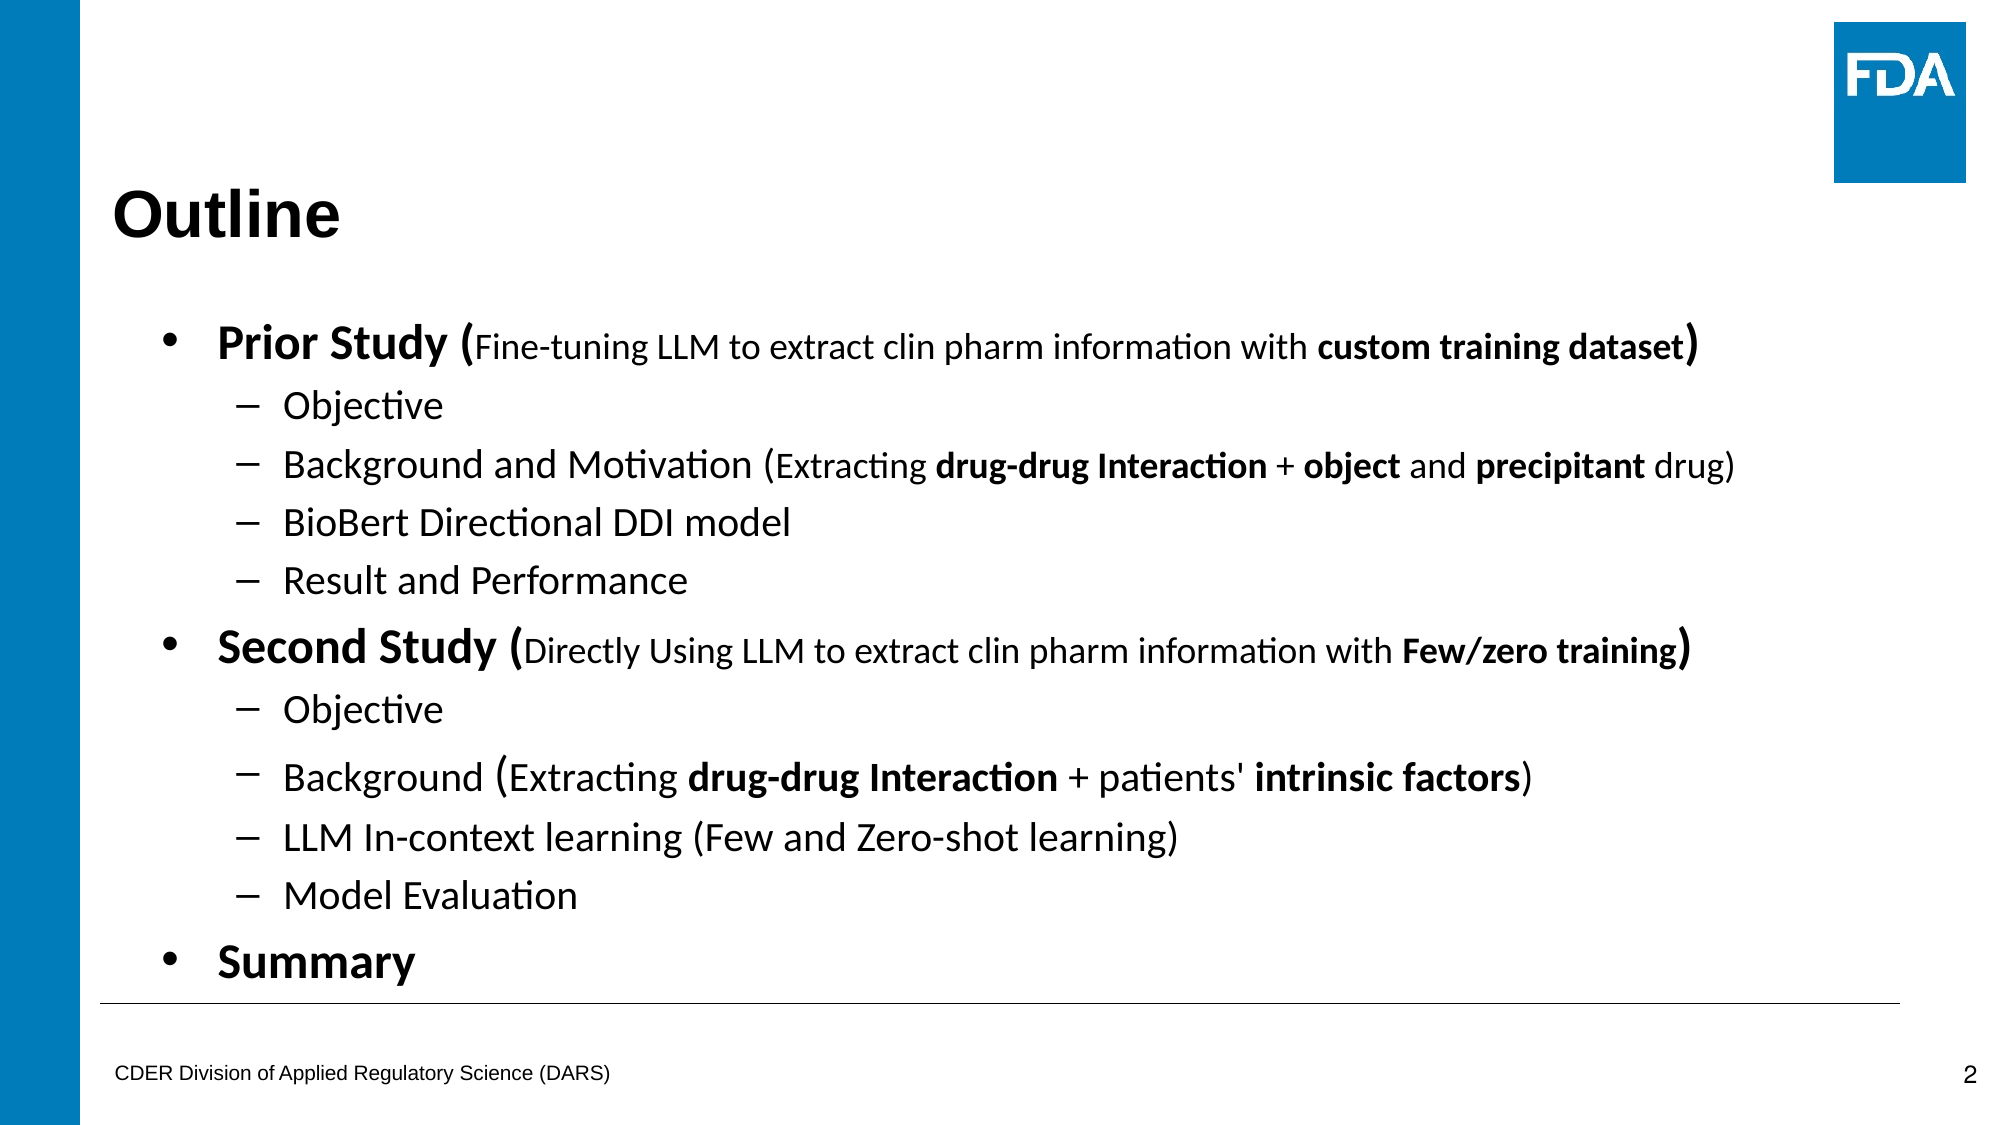

# Outline
Prior Study (Fine-tuning LLM to extract clin pharm information with custom training dataset)
Objective
Background and Motivation (Extracting drug-drug Interaction + object and precipitant drug)
BioBert Directional DDI model
Result and Performance
Second Study (Directly Using LLM to extract clin pharm information with Few/zero training)
Objective
Background (Extracting drug-drug Interaction + patients' intrinsic factors)
LLM In-context learning (Few and Zero-shot learning)
Model Evaluation
Summary